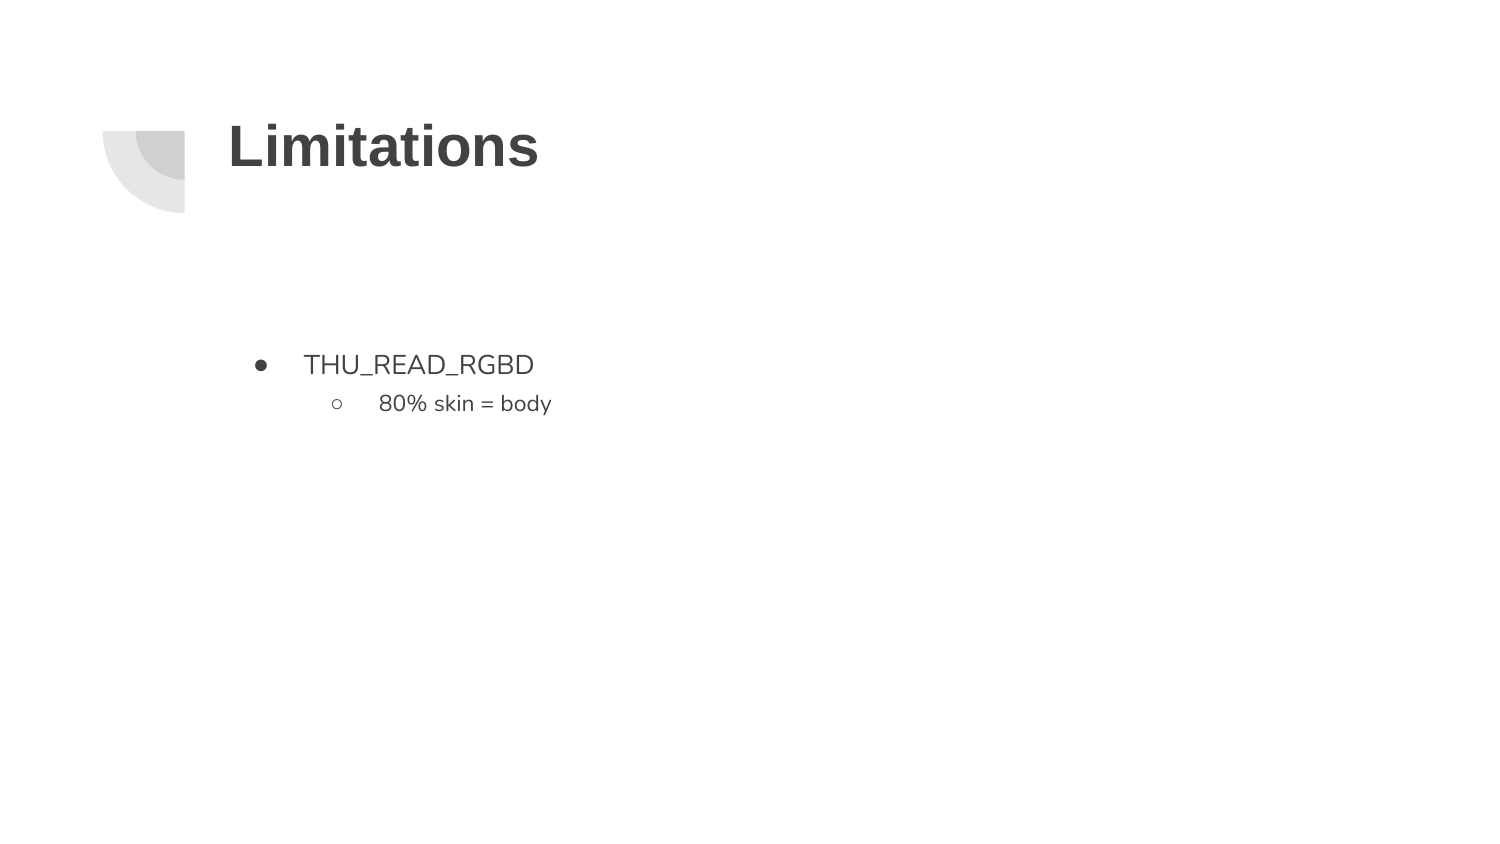

# Limitations
THU_READ_RGBD
80% skin = body